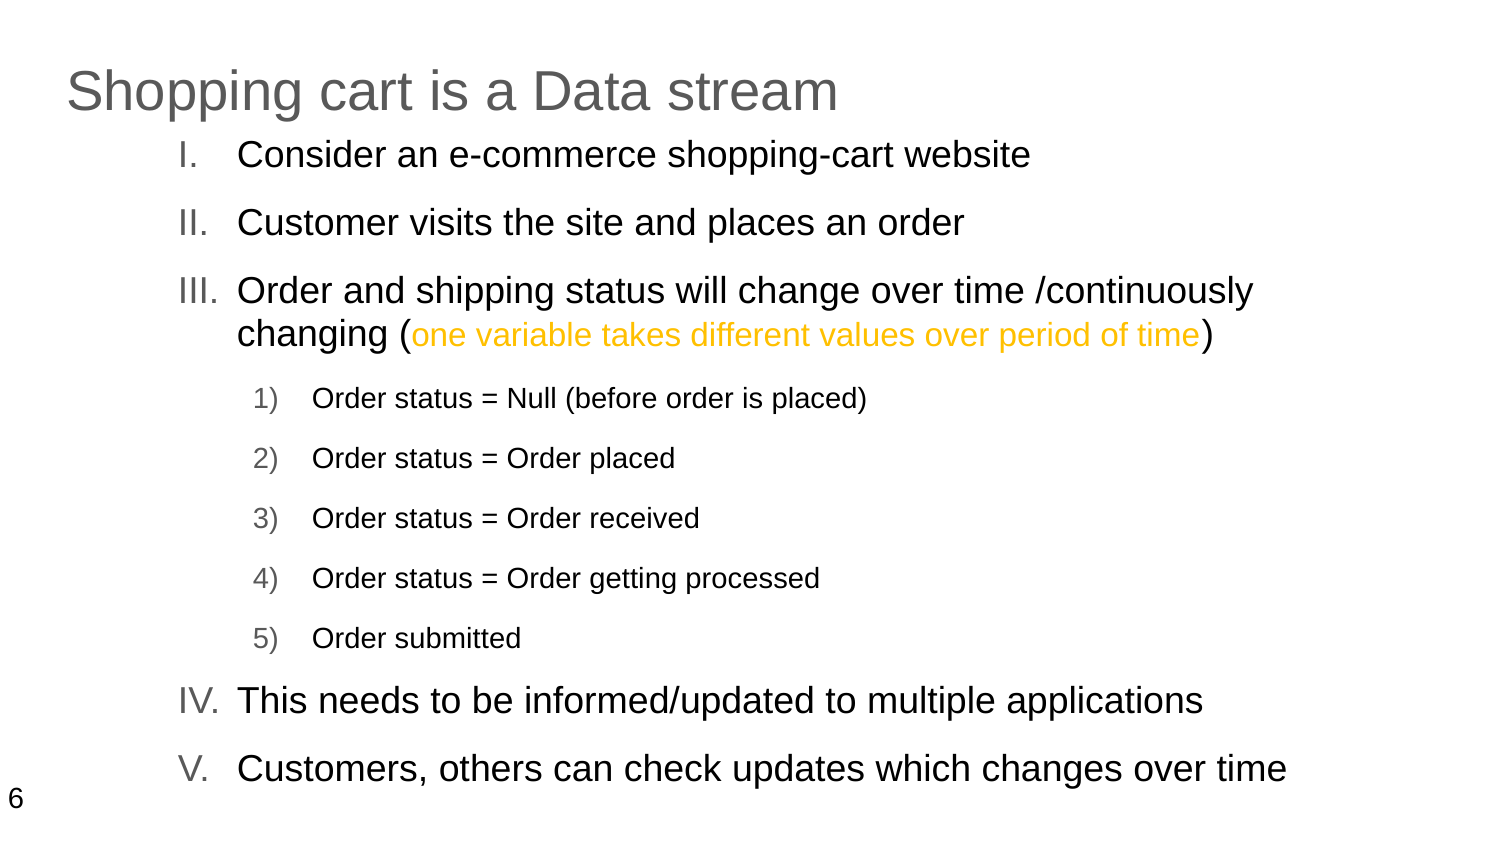

# Shopping cart is a Data stream
Consider an e-commerce shopping-cart website
Customer visits the site and places an order
Order and shipping status will change over time /continuously changing (one variable takes different values over period of time)
Order status = Null (before order is placed)
Order status = Order placed
Order status = Order received
Order status = Order getting processed
Order submitted
This needs to be informed/updated to multiple applications
Customers, others can check updates which changes over time

6